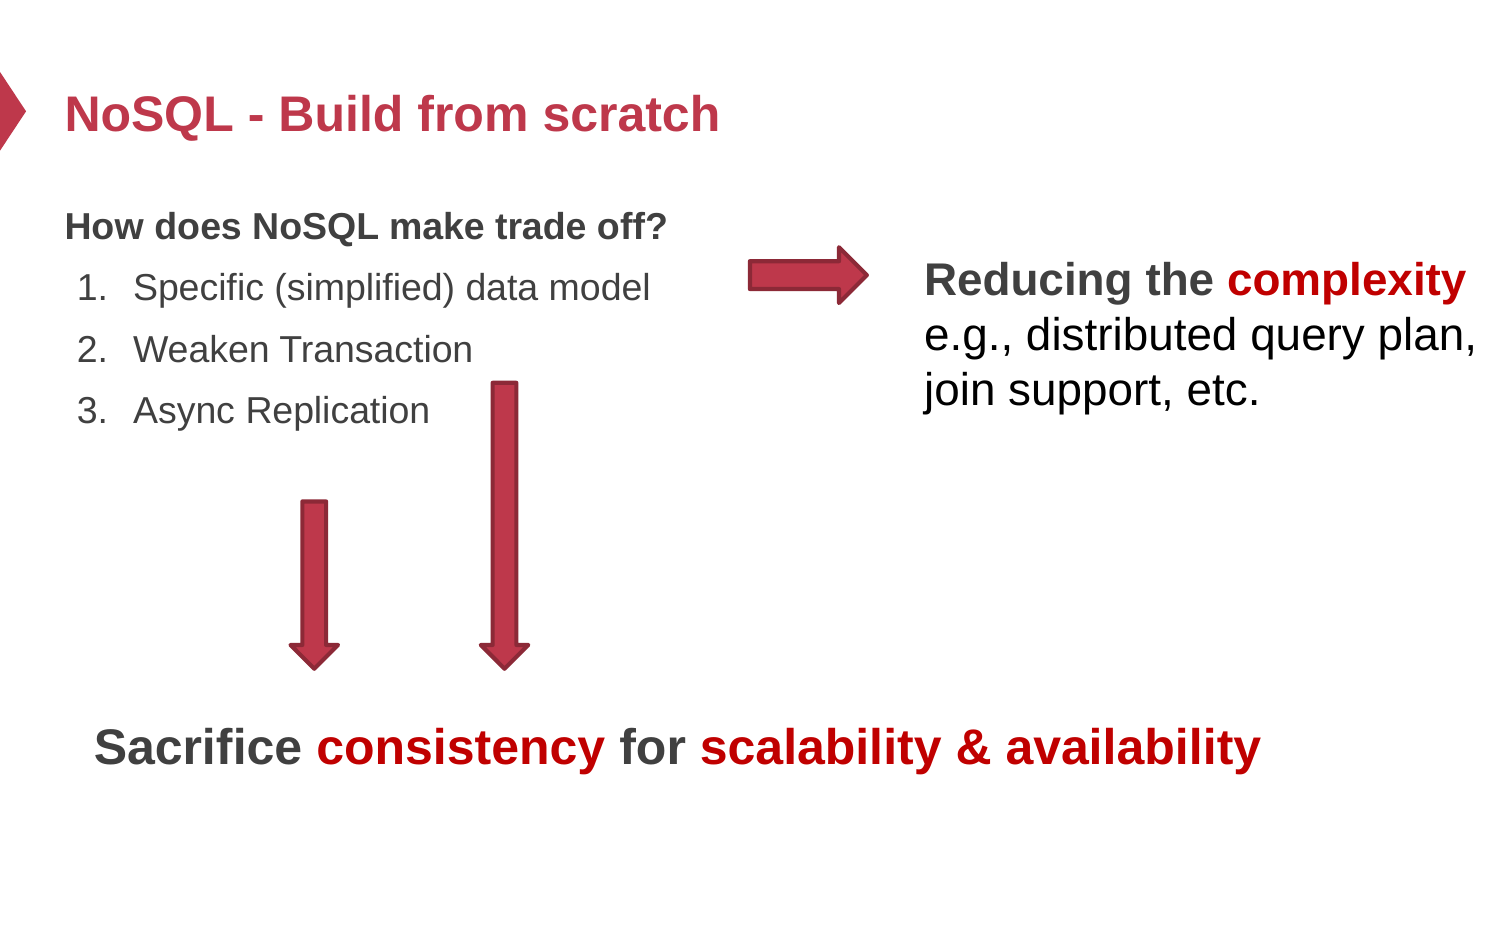

# NoSQL - Build from scratch
How does NoSQL make trade off?
Specific (simplified) data model
Weaken Transaction
Async Replication

Reducing the complexity
e.g., distributed query plan,
join support, etc.

Sacrifice consistency for scalability & availability
85